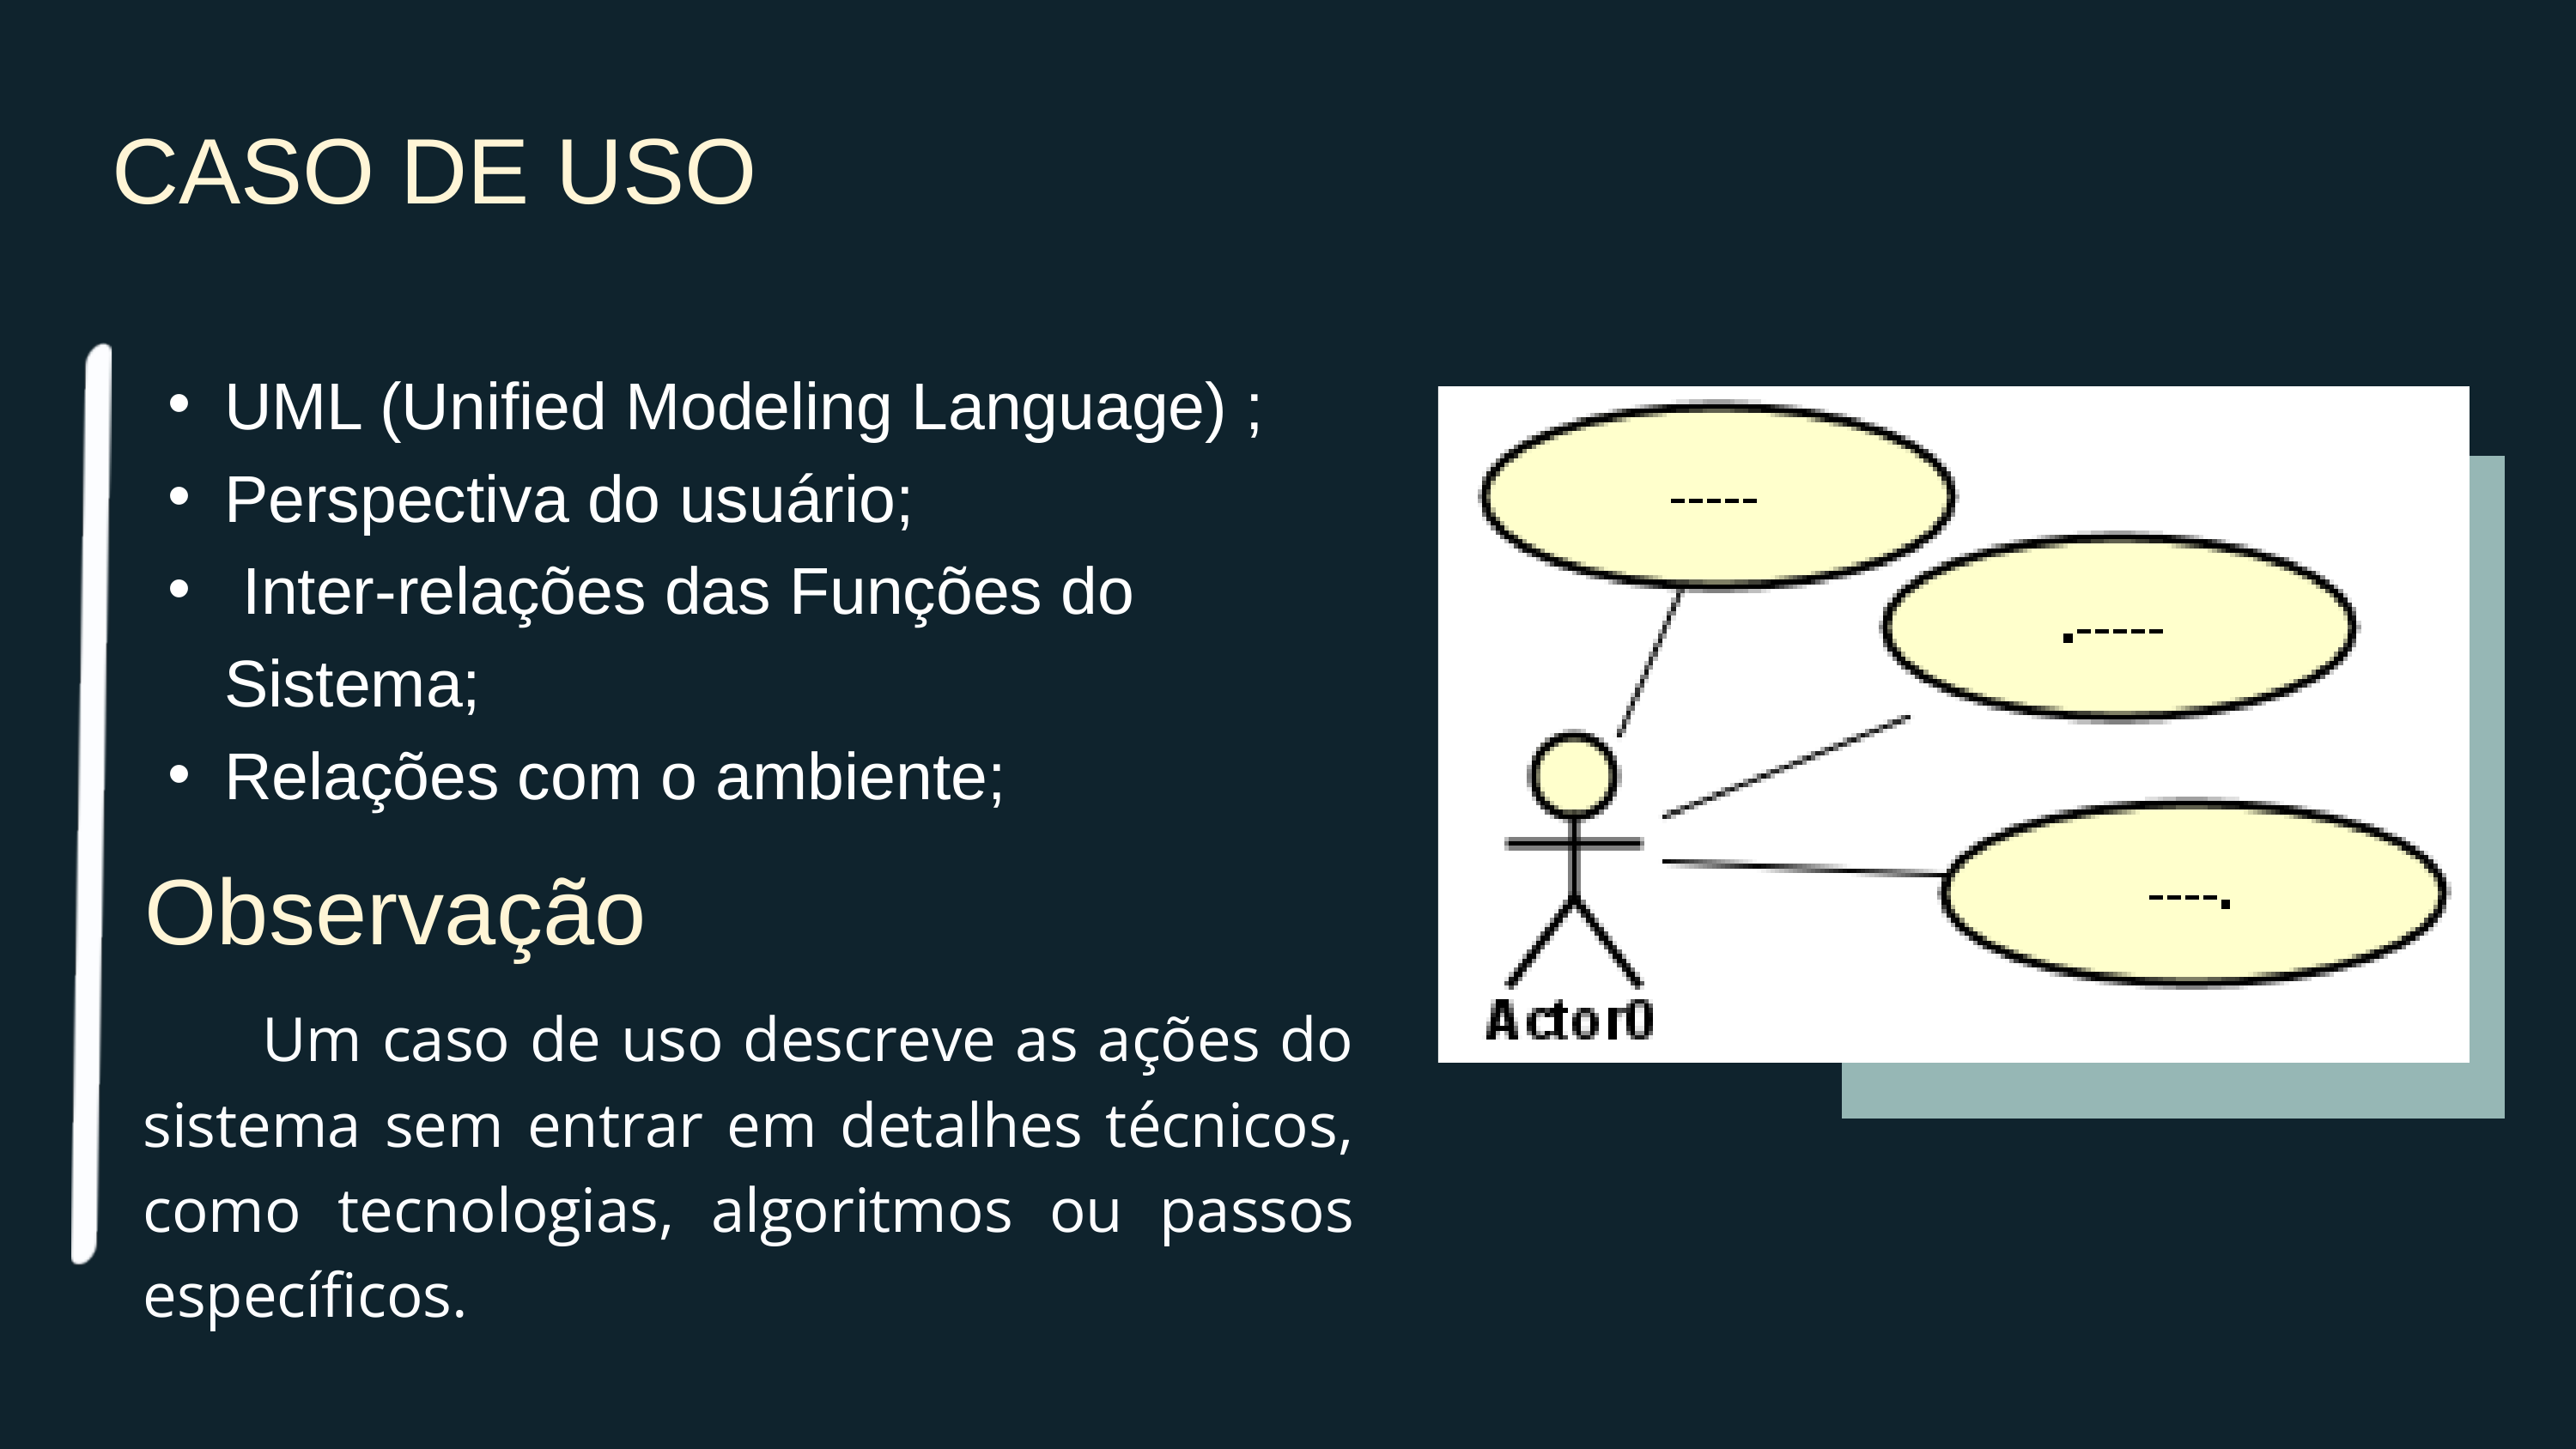

CASO DE USO

UML (Unified Modeling Language) ;
Perspectiva do usuário;
 Inter-relações das Funções do Sistema;
Relações com o ambiente;

Observação
      Um caso de uso descreve as ações do sistema sem entrar em detalhes técnicos, como tecnologias, algoritmos ou passos específicos.